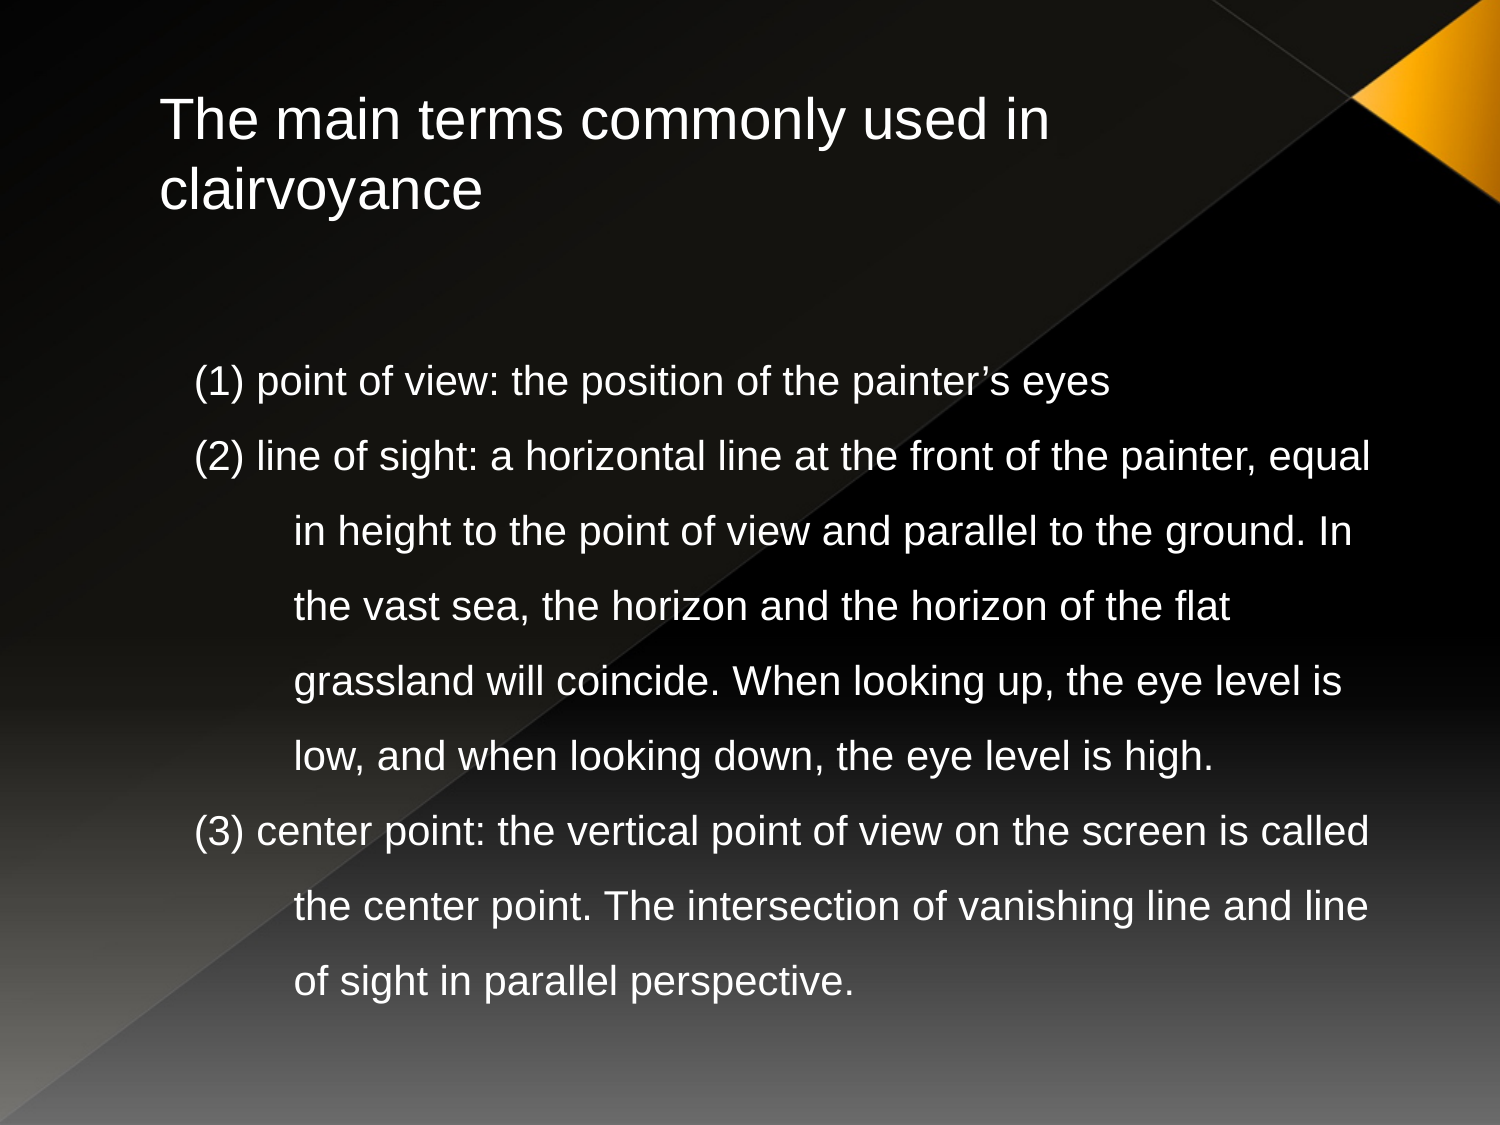

The main terms commonly used in clairvoyance

(1) point of view: the position of the painter’s eyes
(2) line of sight: a horizontal line at the front of the painter, equal in height to the point of view and parallel to the ground. In the vast sea, the horizon and the horizon of the flat grassland will coincide. When looking up, the eye level is low, and when looking down, the eye level is high.
(3) center point: the vertical point of view on the screen is called the center point. The intersection of vanishing line and line of sight in parallel perspective.